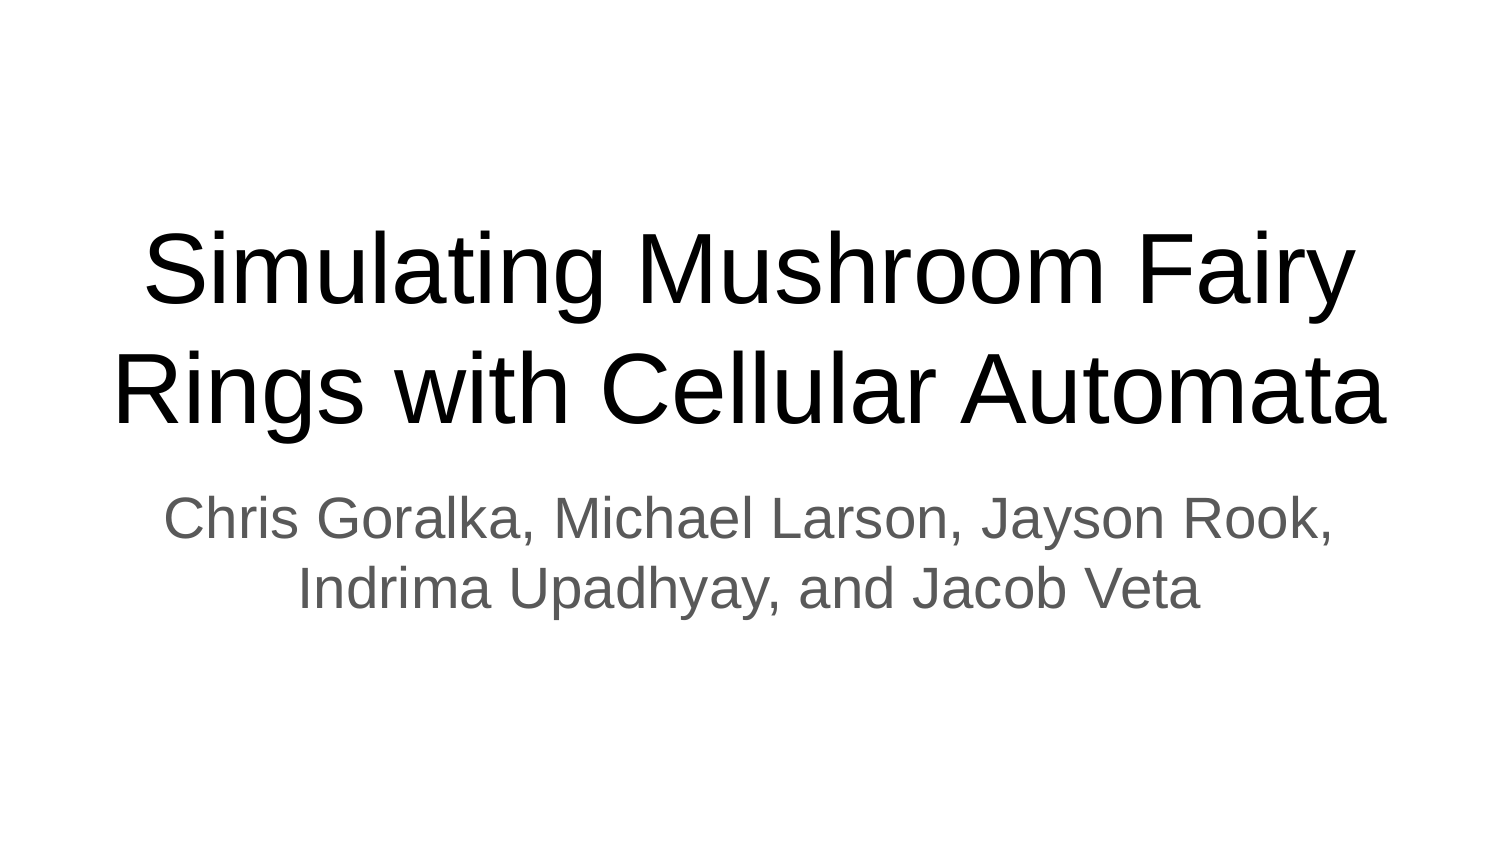

# Simulating Mushroom Fairy Rings with Cellular Automata
Chris Goralka, Michael Larson, Jayson Rook, Indrima Upadhyay, and Jacob Veta